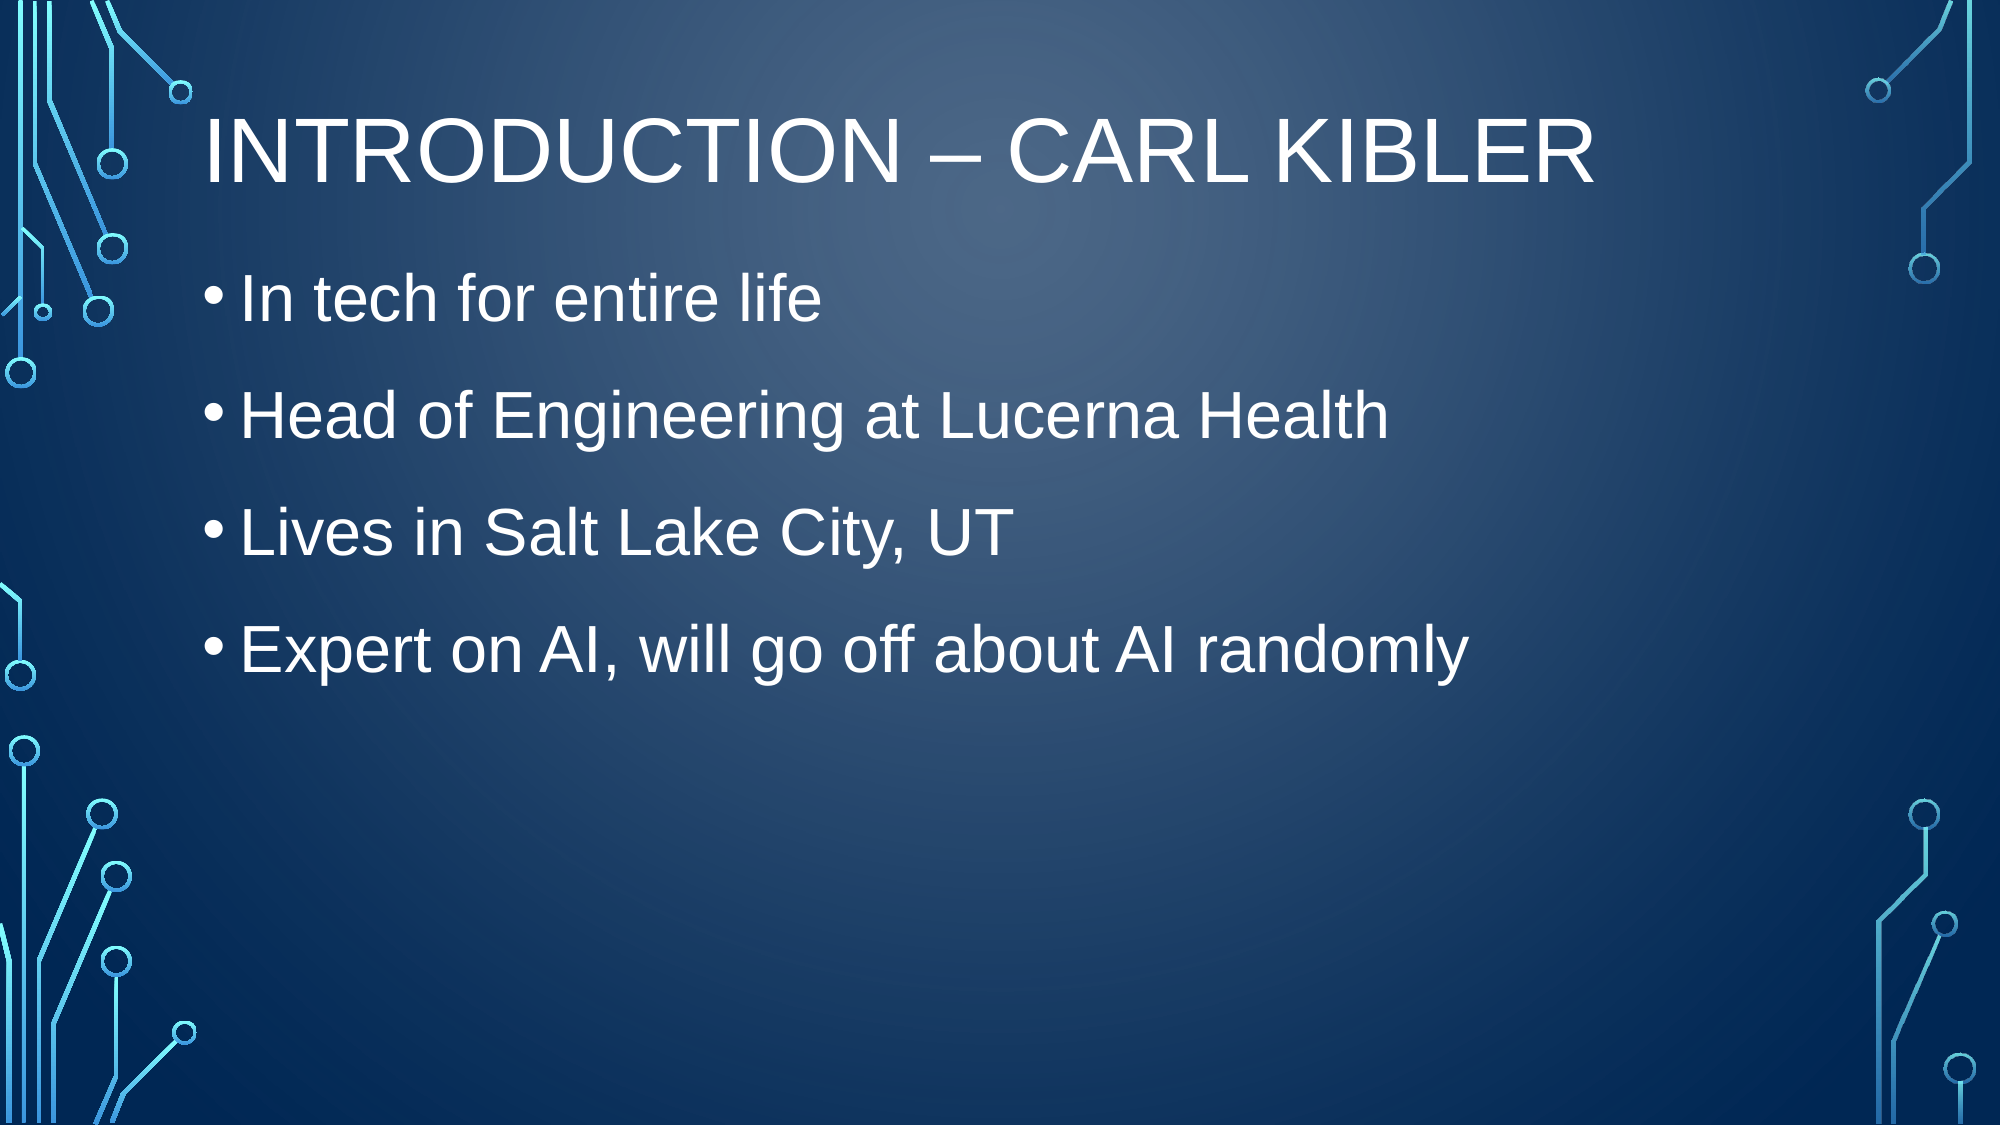

# INTRODUCTION – CARL KIBLER
In tech for entire life
Head of Engineering at Lucerna Health
Lives in Salt Lake City, UT
Expert on AI, will go off about AI randomly